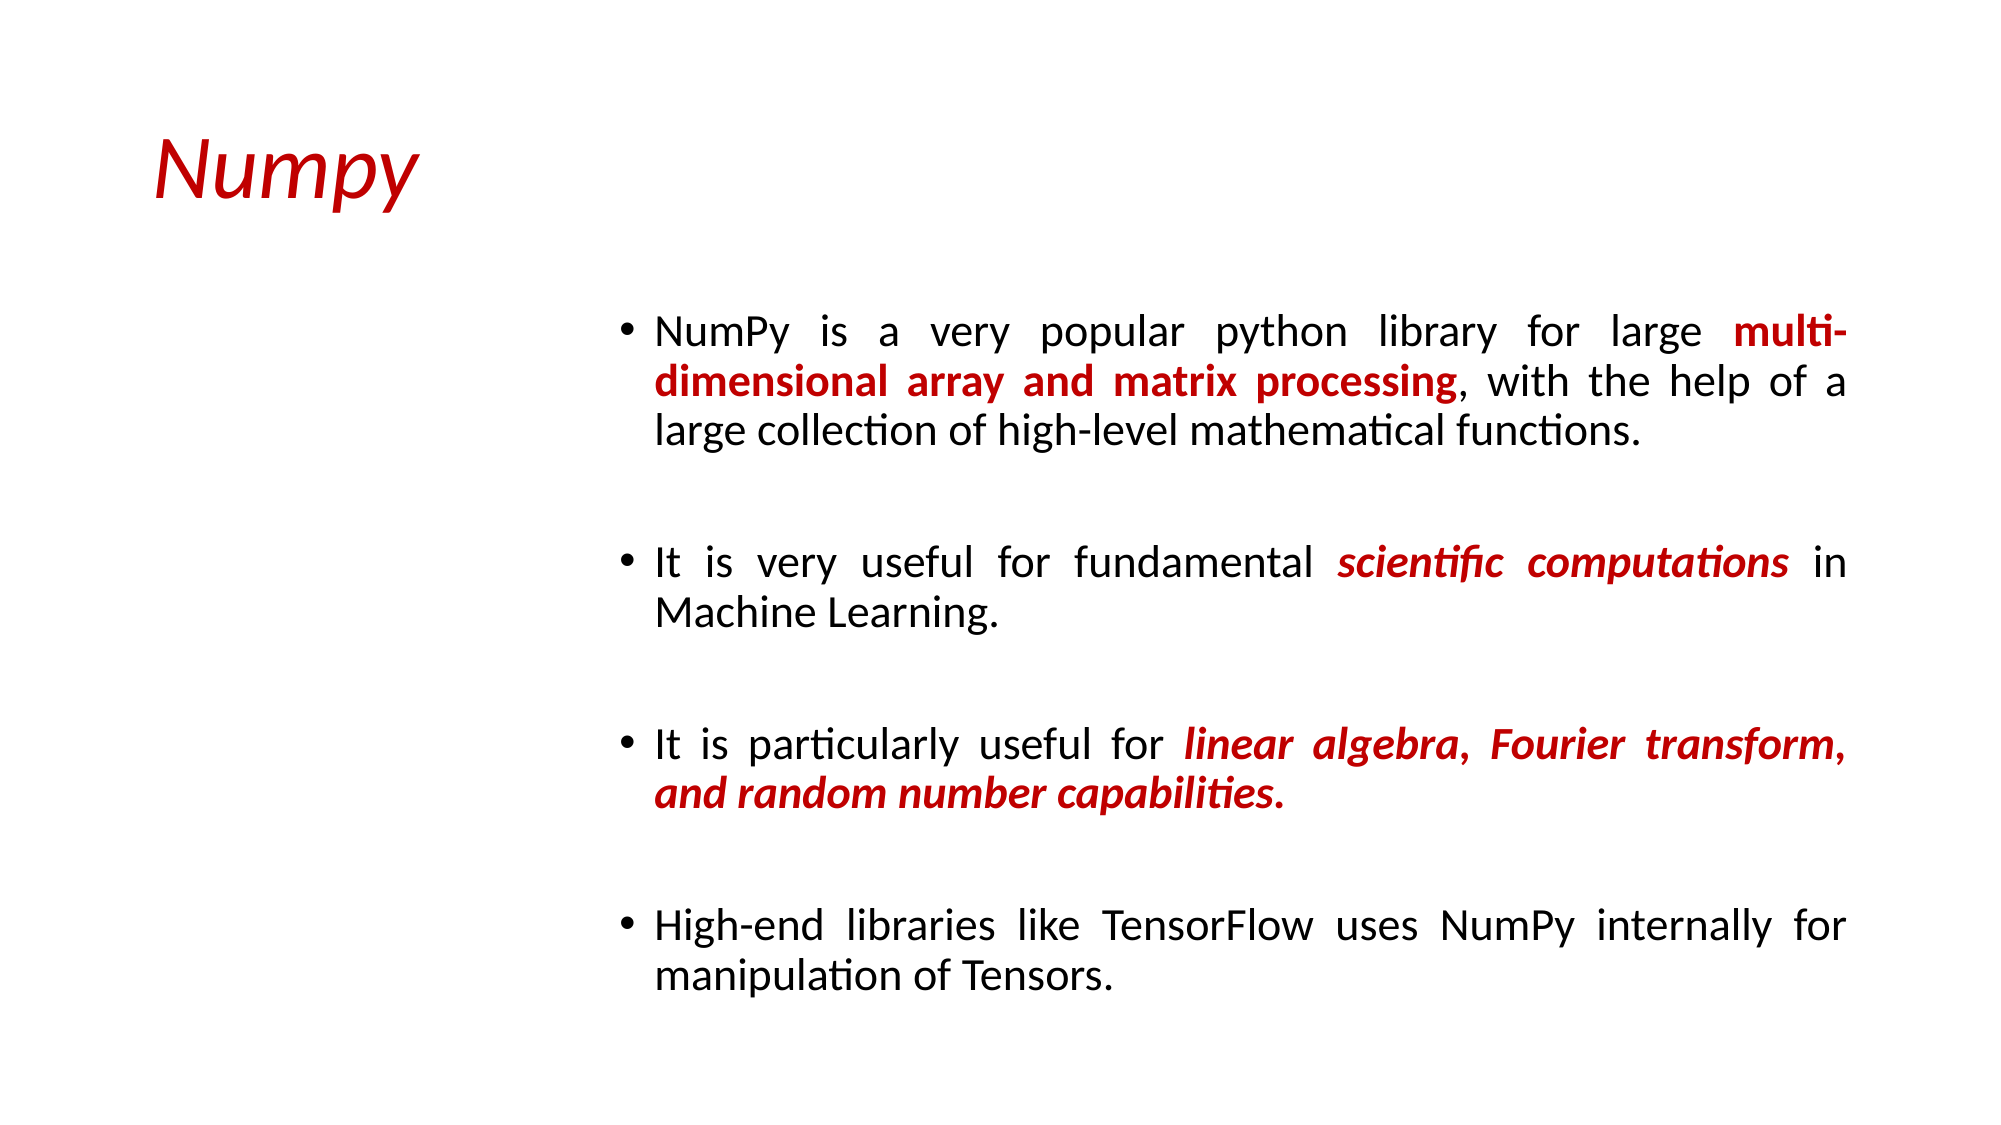

# Numpy
NumPy is a very popular python library for large multi-dimensional array and matrix processing, with the help of a large collection of high-level mathematical functions.

It is very useful for fundamental scientific computations in Machine Learning.

It is particularly useful for linear algebra, Fourier transform, and random number capabilities.

High-end libraries like TensorFlow uses NumPy internally for manipulation of Tensors.